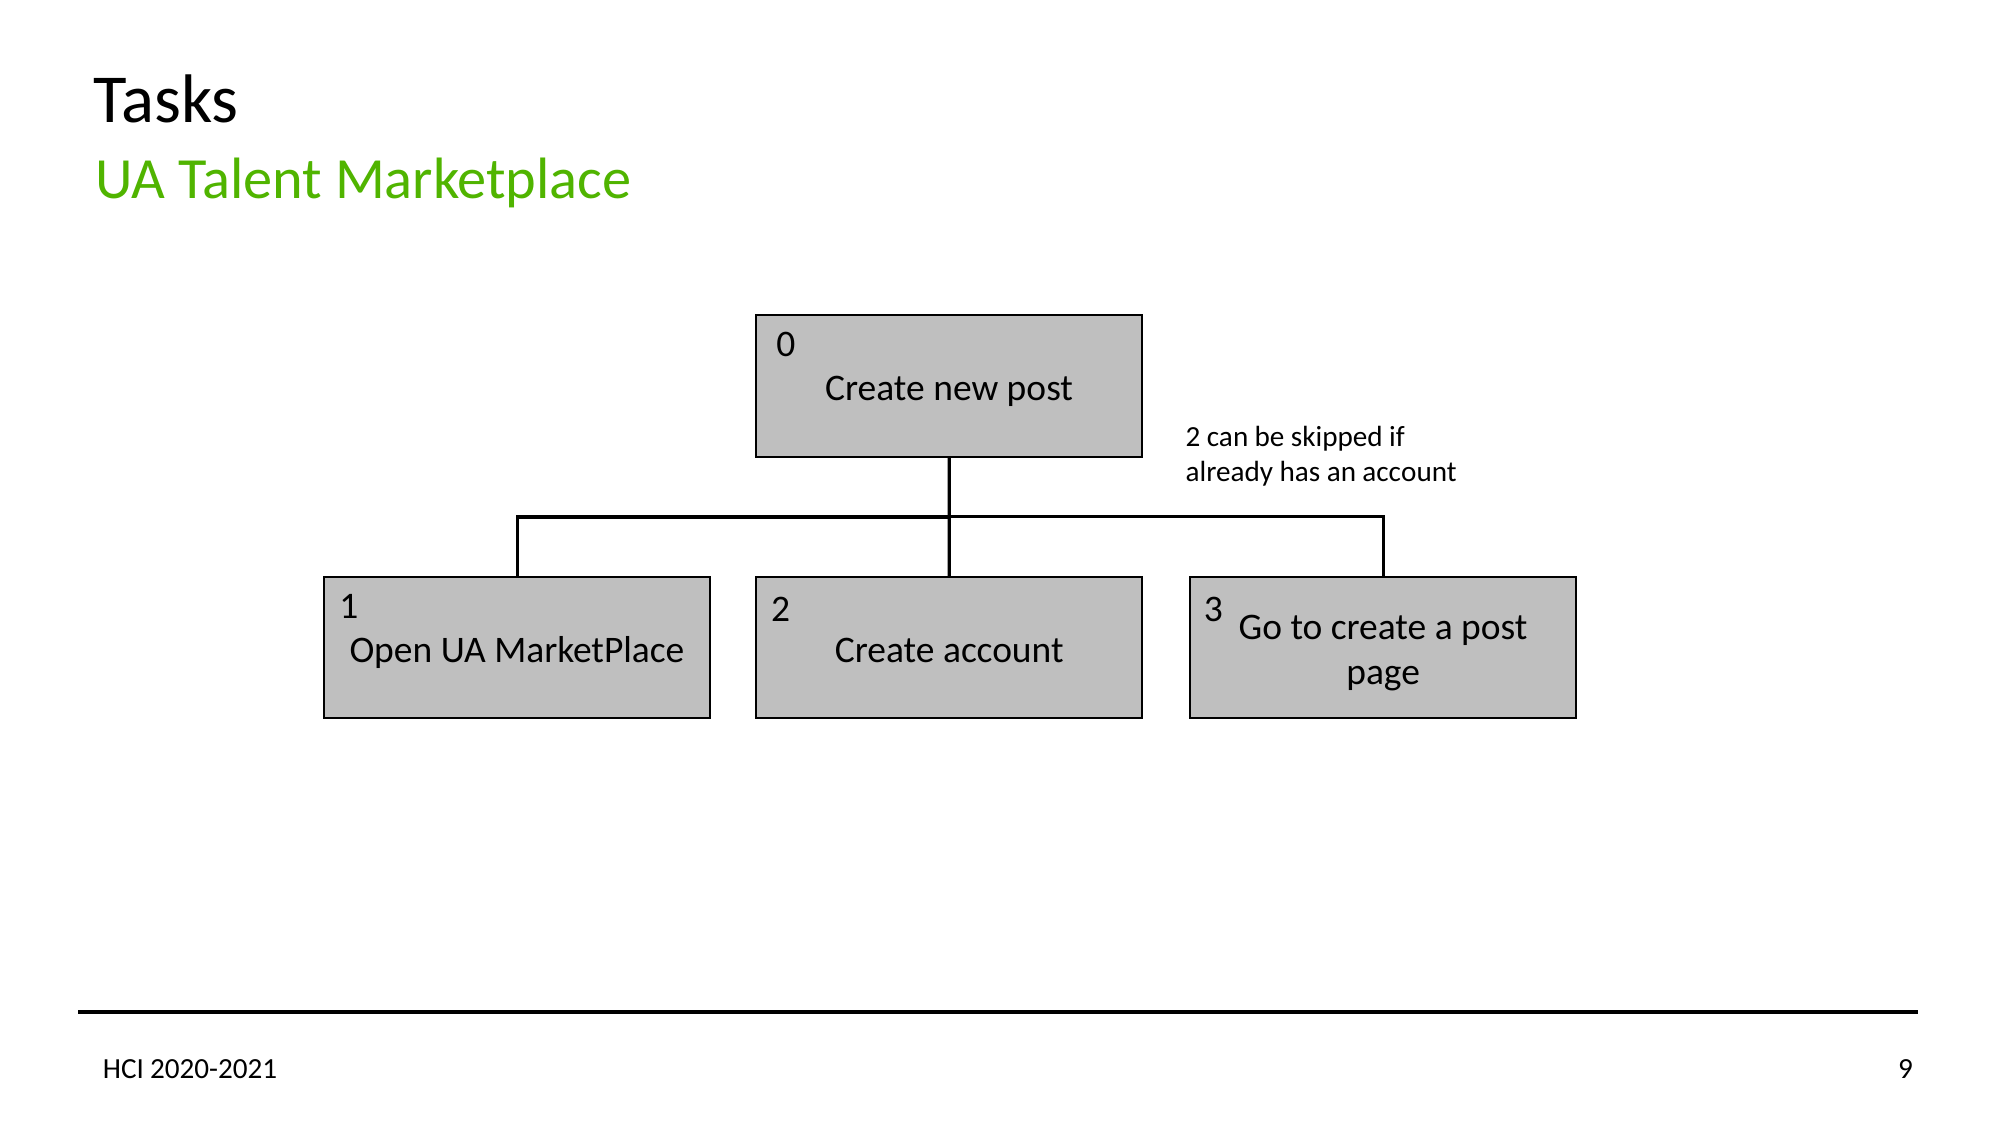

Tasks
UA Talent Marketplace

0
Create new post
2 can be skipped if already has an account
1
2
Create account
3
Go to create a post page
Open UA MarketPlace
HCI 2020-2021
9